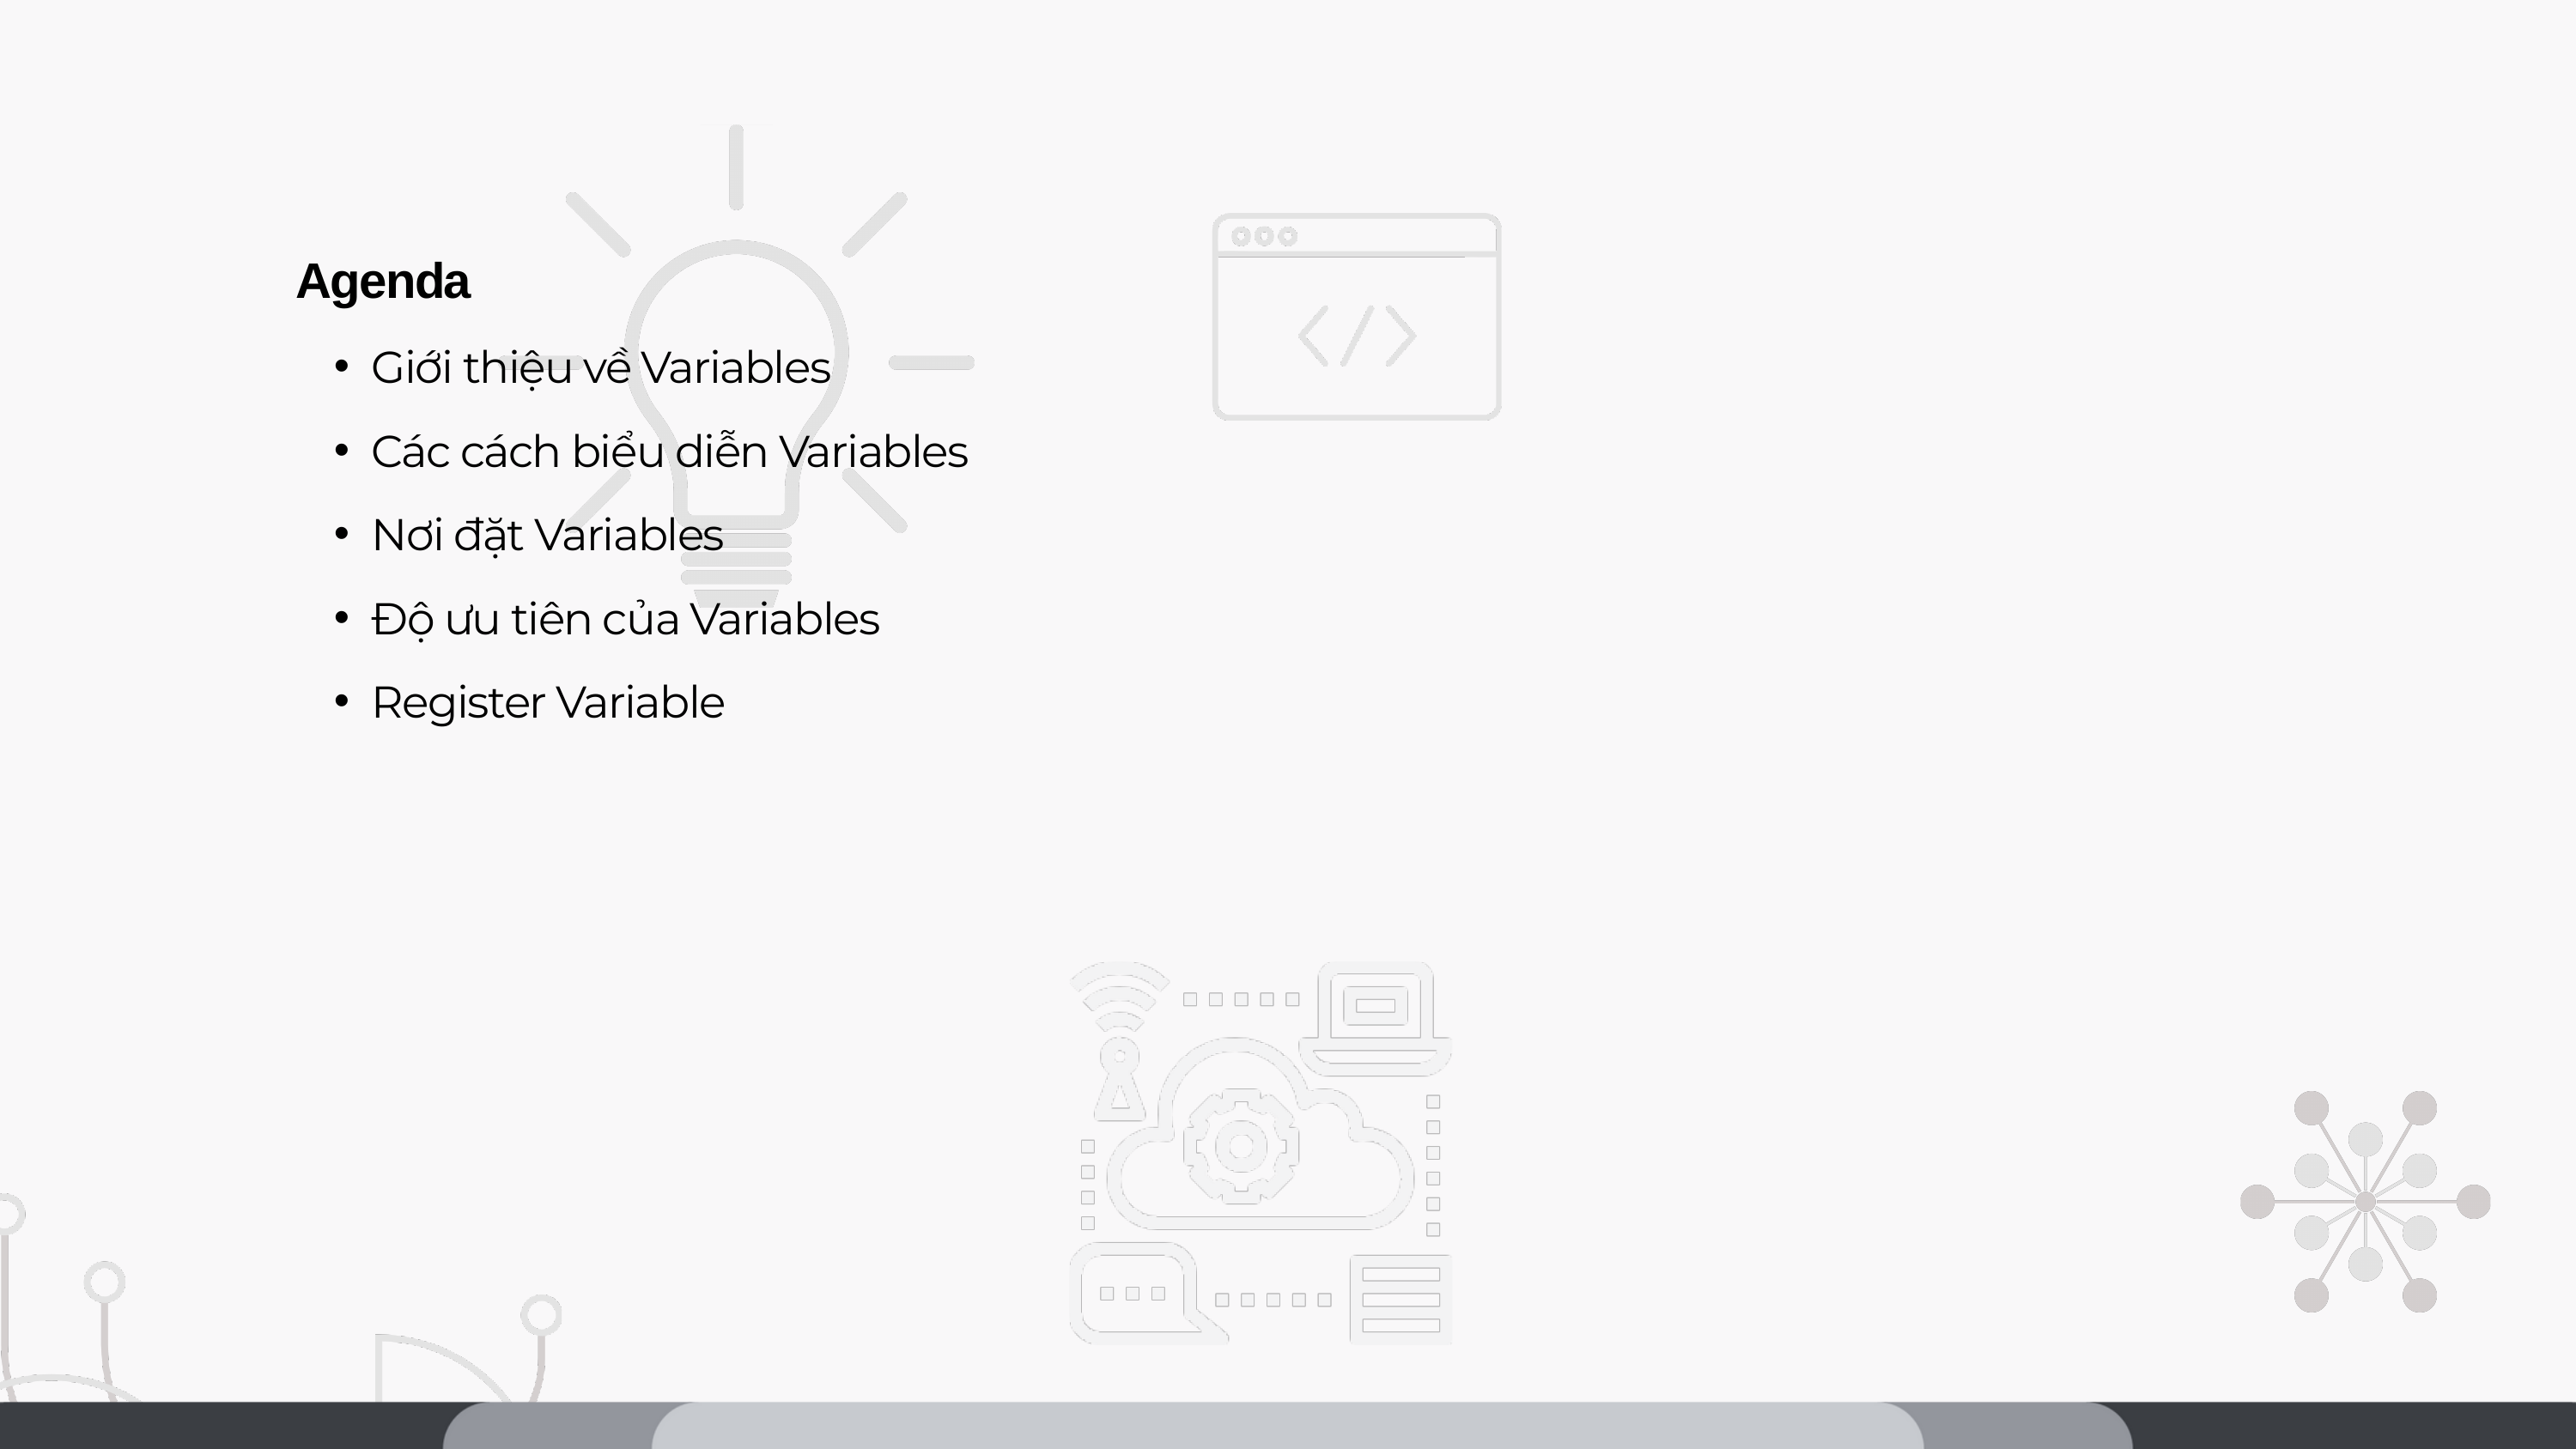

Agenda
Giới thiệu về Variables
Các cách biểu diễn Variables
Nơi đặt Variables
Độ ưu tiên của Variables
Register Variable